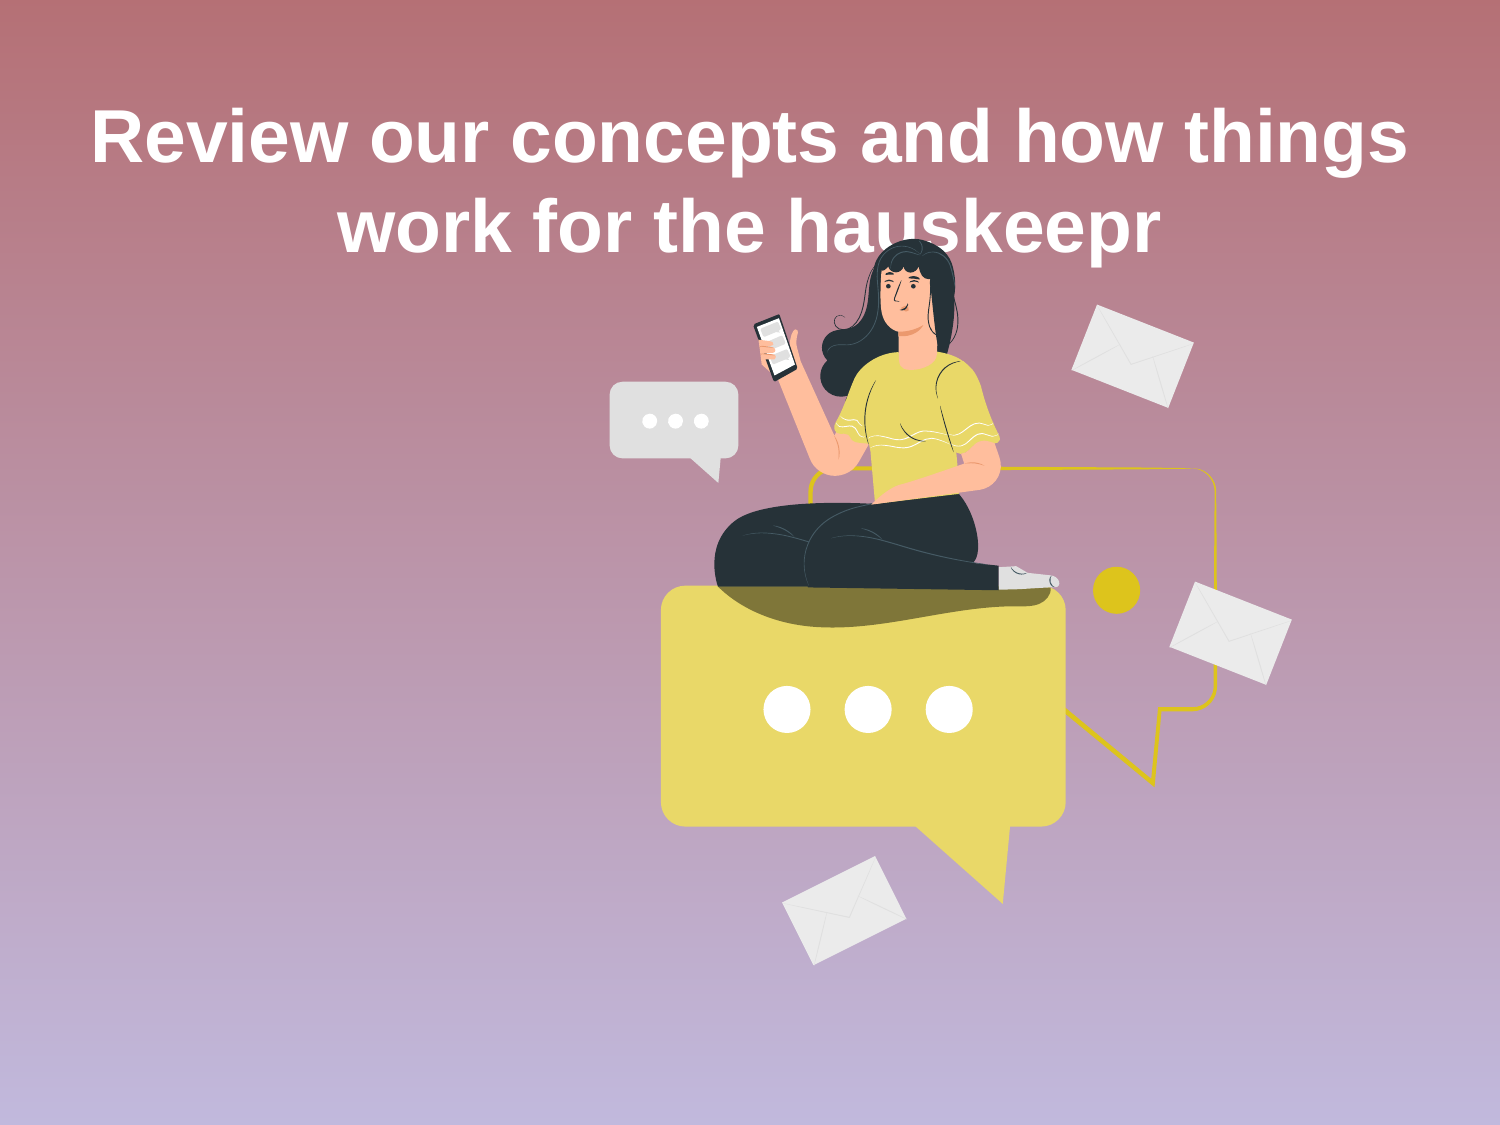

# Review our concepts and how things work for the hauskeepr